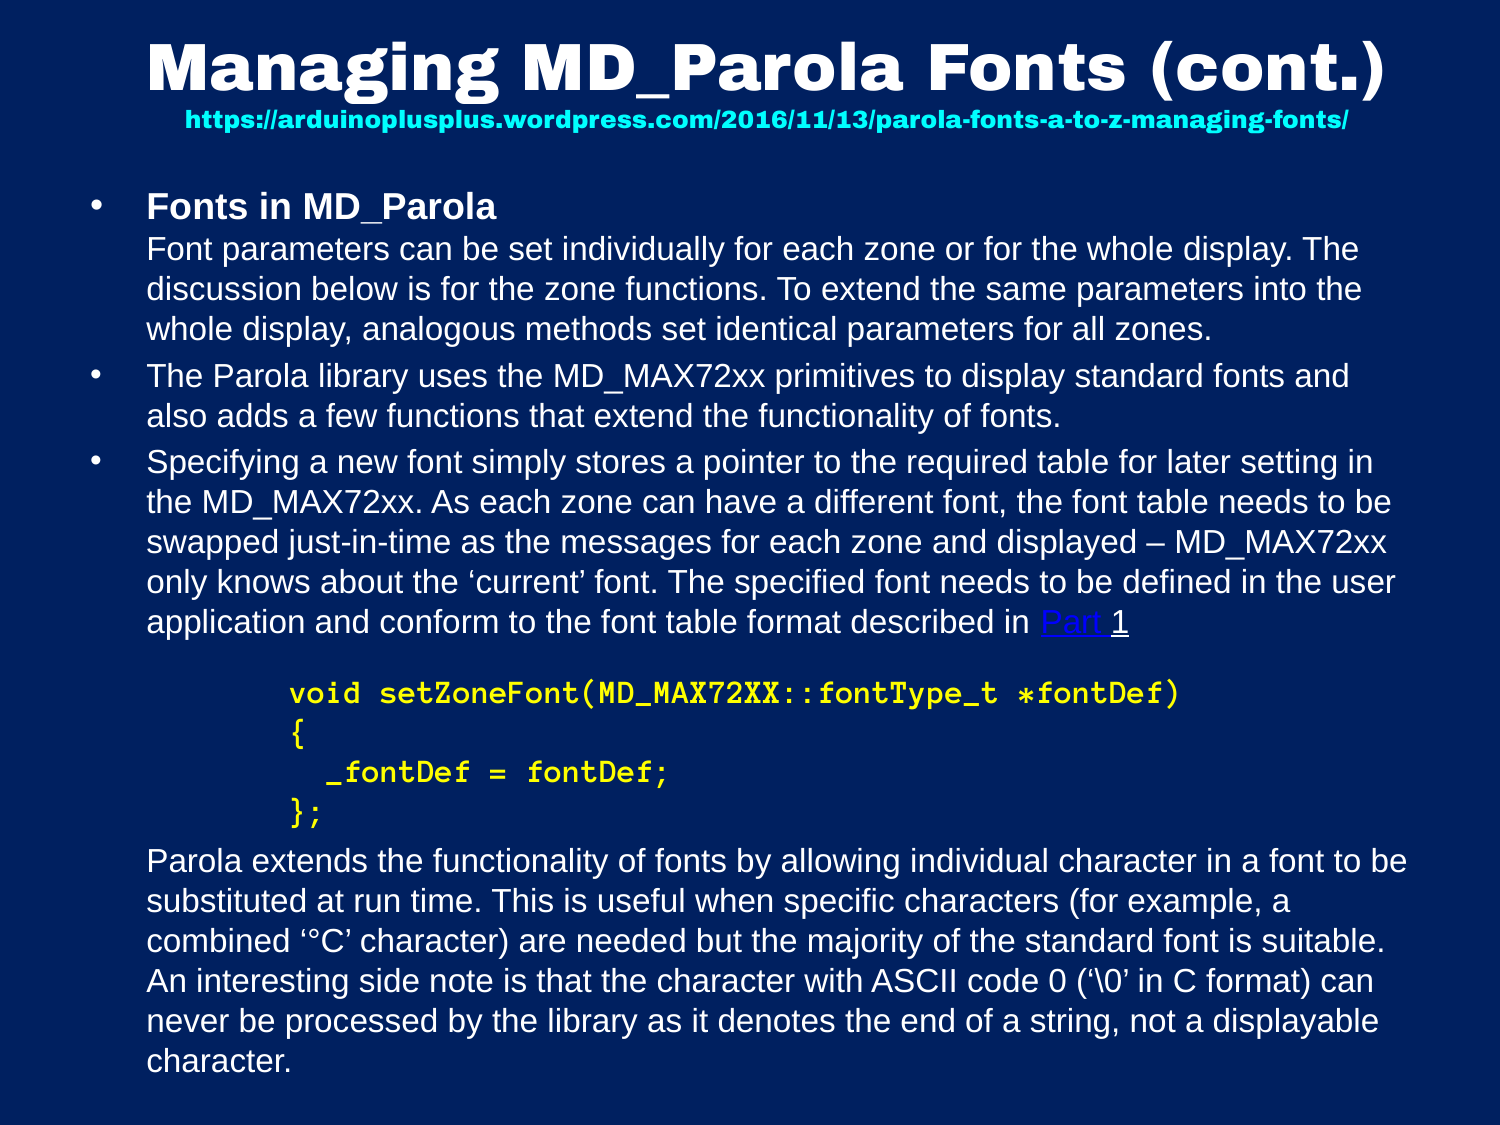

# Managing MD_Parola Fonts (cont.) https://arduinoplusplus.wordpress.com/2016/11/13/parola-fonts-a-to-z-managing-fonts/
Fonts in MD_Parola
Font parameters can be set individually for each zone or for the whole display. The discussion below is for the zone functions. To extend the same parameters into the whole display, analogous methods set identical parameters for all zones.
The Parola library uses the MD_MAX72xx primitives to display standard fonts and also adds a few functions that extend the functionality of fonts.
Specifying a new font simply stores a pointer to the required table for later setting in the MD_MAX72xx. As each zone can have a different font, the font table needs to be swapped just-in-time as the messages for each zone and displayed – MD_MAX72xx only knows about the ‘current’ font. The specified font needs to be defined in the user application and conform to the font table format described in Part 1
Parola extends the functionality of fonts by allowing individual character in a font to be substituted at run time. This is useful when specific characters (for example, a combined ‘°C’ character) are needed but the majority of the standard font is suitable. An interesting side note is that the character with ASCII code 0 (‘\0’ in C format) can never be processed by the library as it denotes the end of a string, not a displayable character.

void setZoneFont(MD_MAX72XX::fontType_t *fontDef)
{
  _fontDef = fontDef;
};